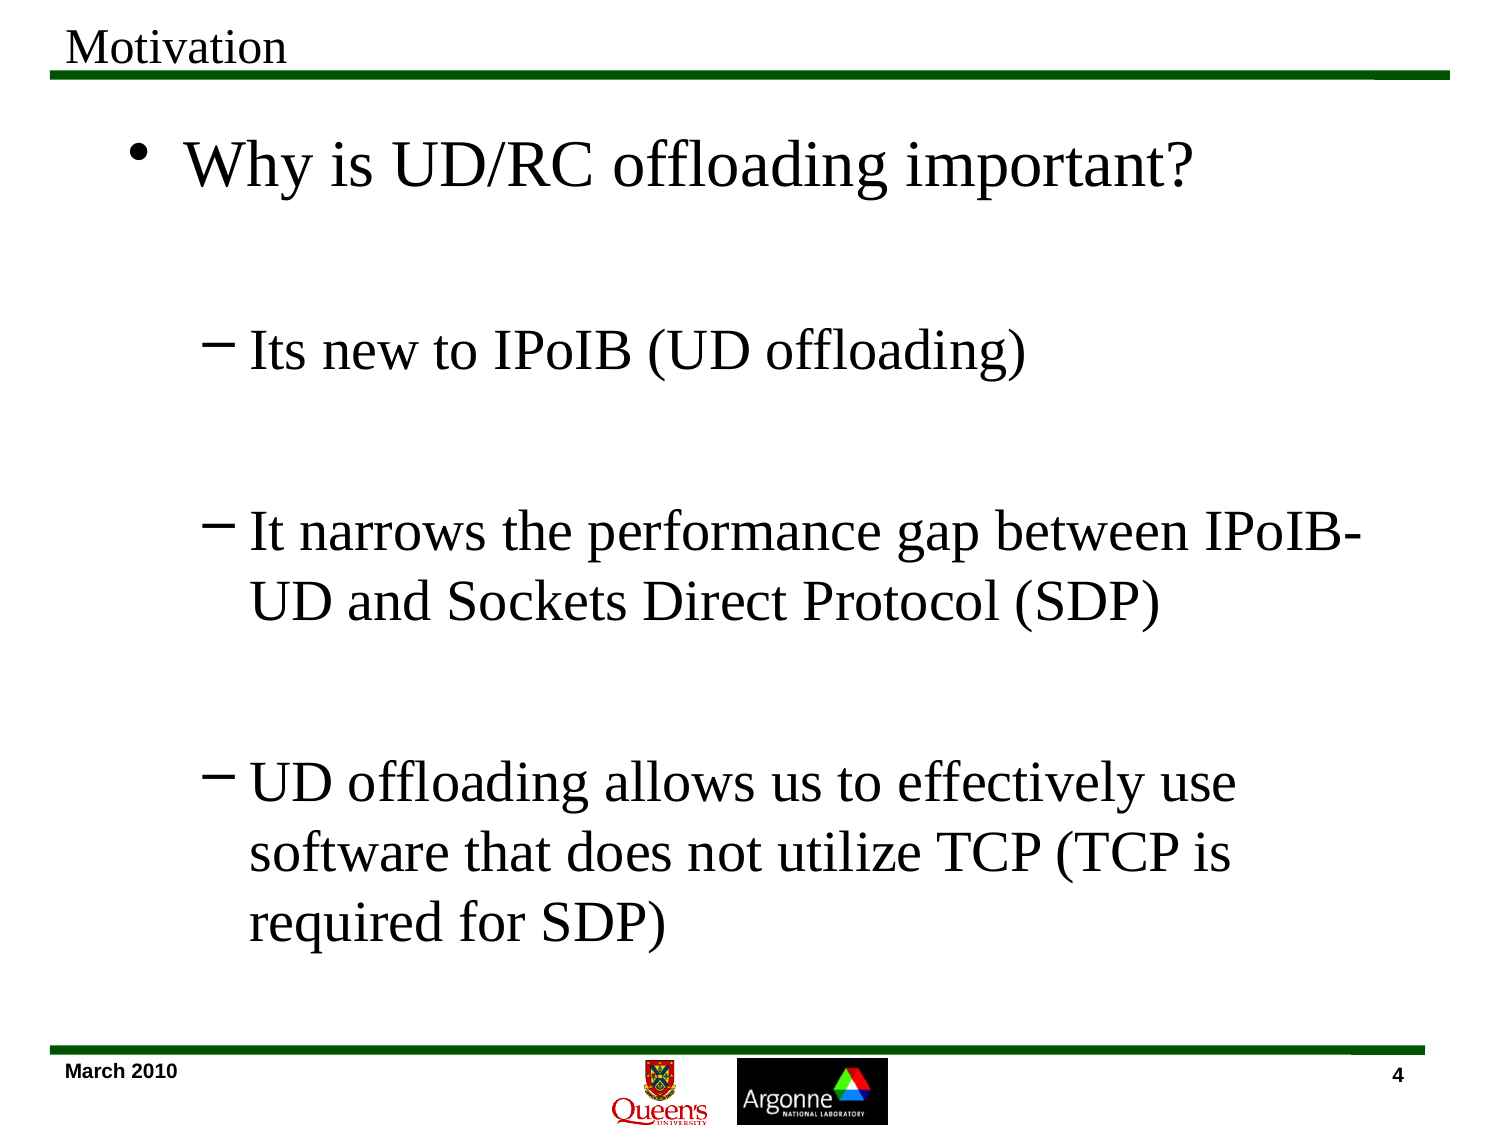

# Motivation
Why is UD/RC offloading important?

Its new to IPoIB (UD offloading)

It narrows the performance gap between IPoIB-UD and Sockets Direct Protocol (SDP)

UD offloading allows us to effectively use software that does not utilize TCP (TCP is required for SDP)